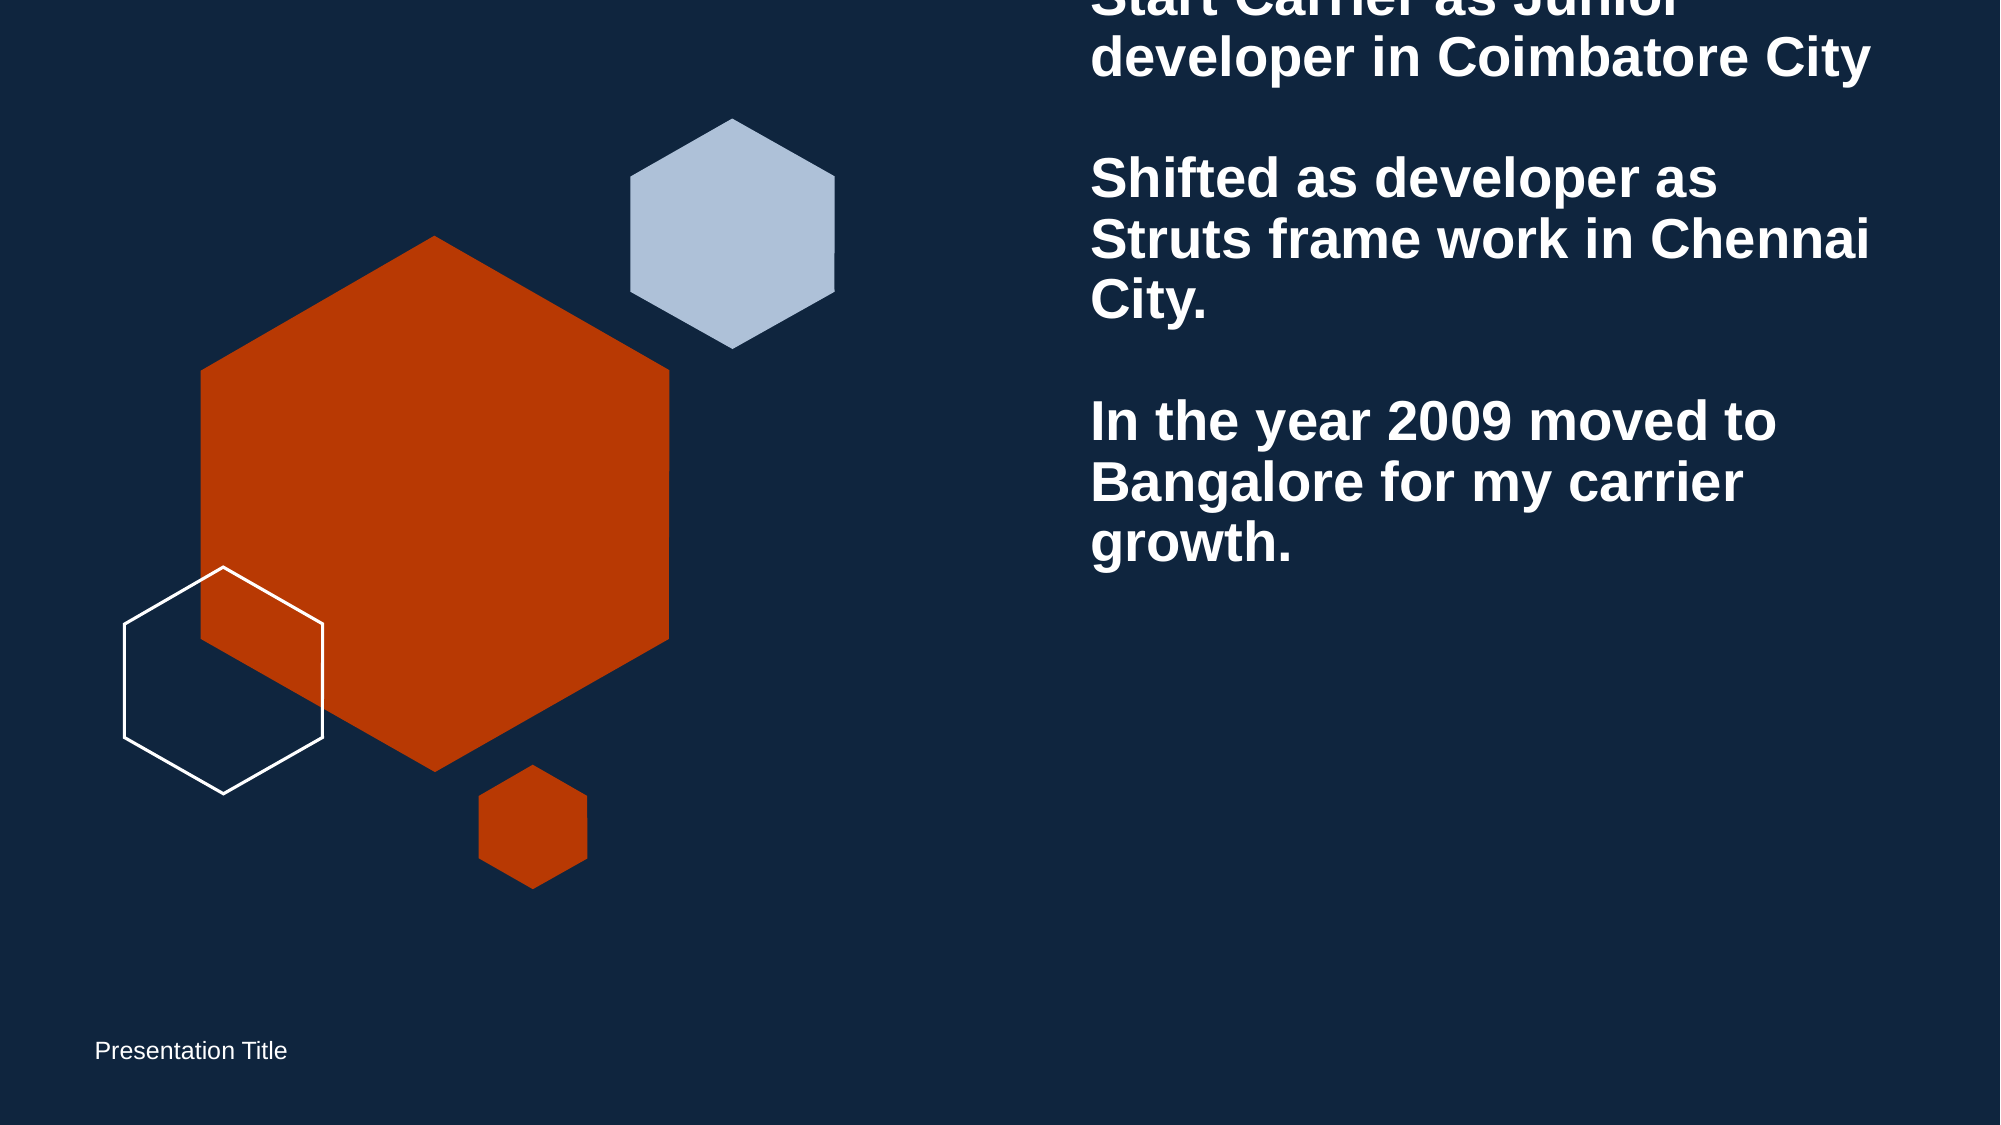

# Start Carrier as Junior developer in Coimbatore City Shifted as developer as Struts frame work in Chennai City. In the year 2009 moved to Bangalore for my carrier growth.
Presentation Title